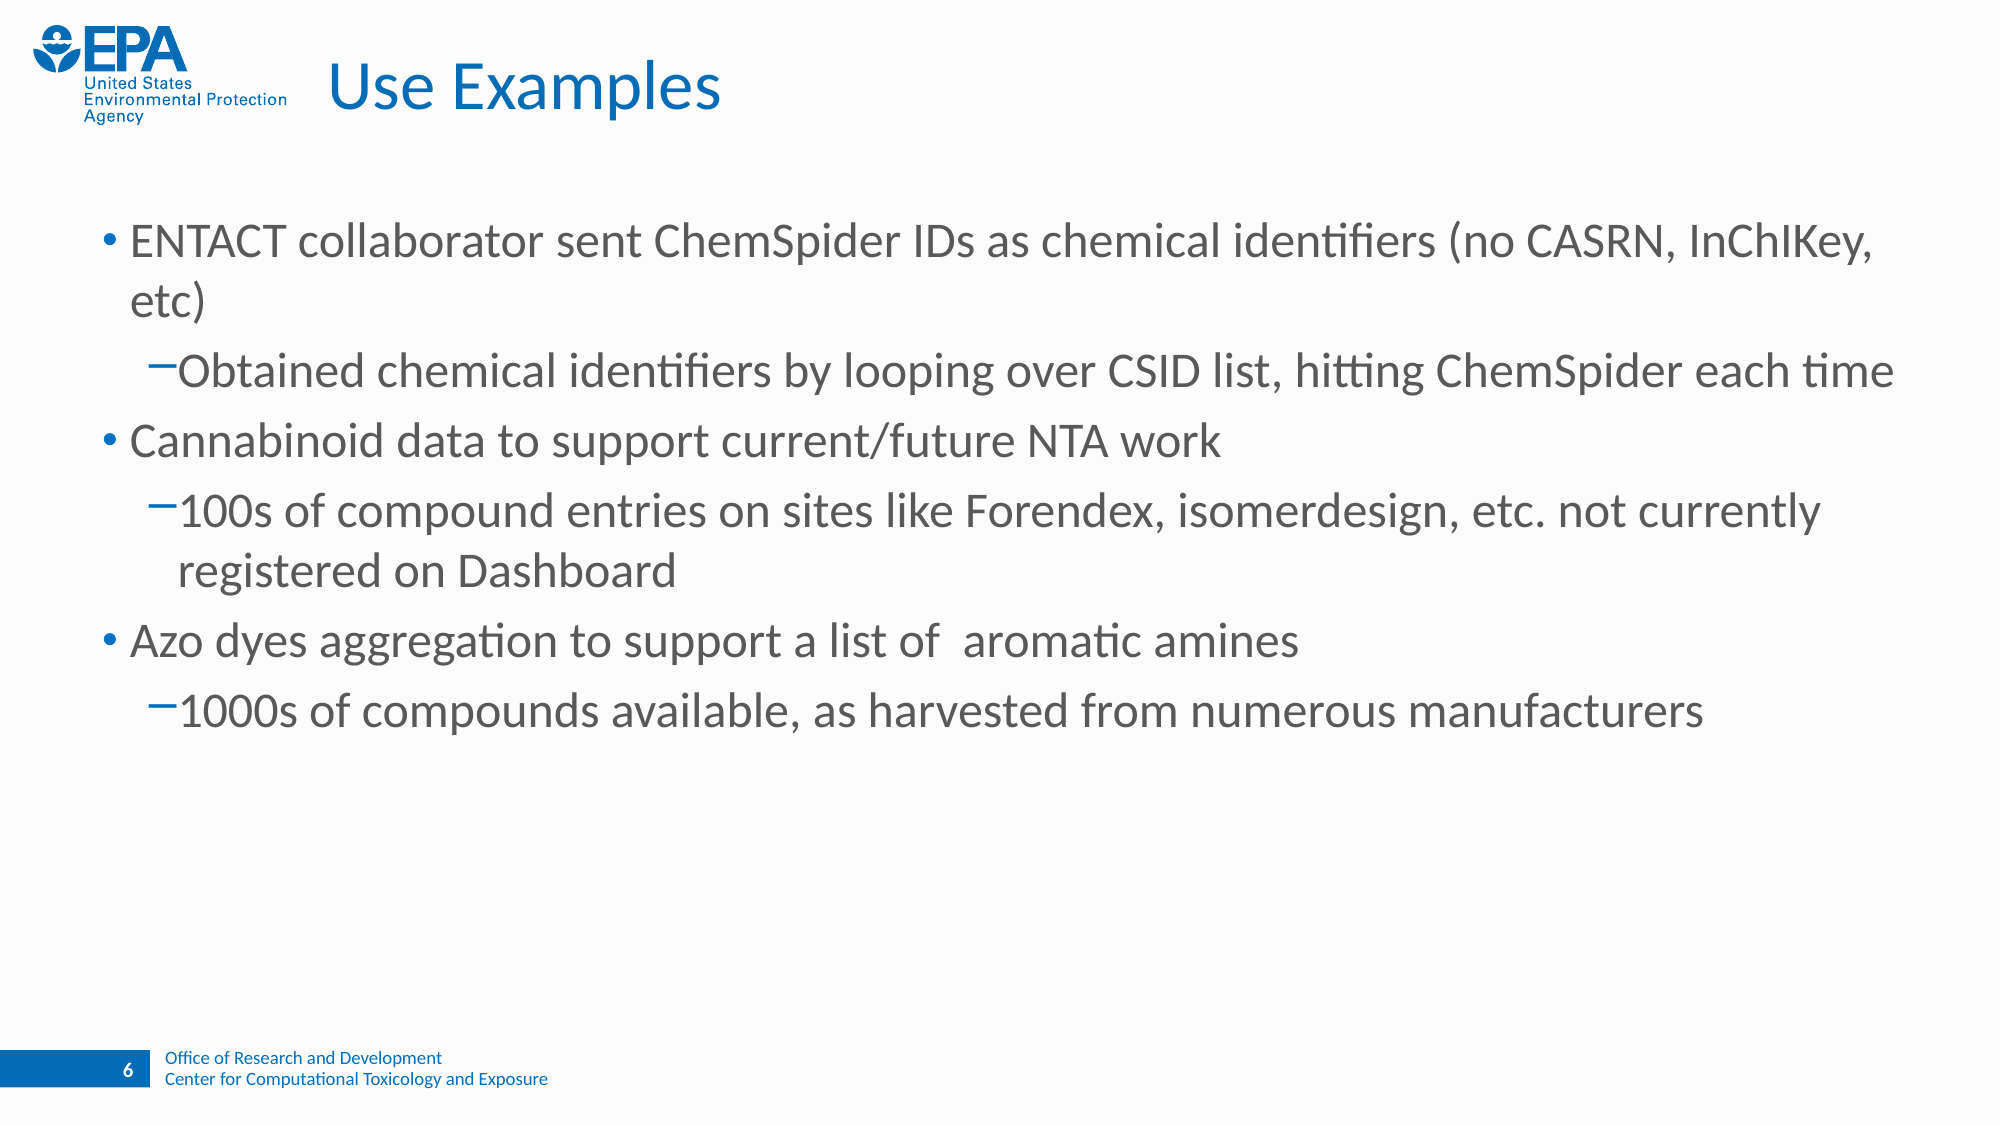

# Use Examples
ENTACT collaborator sent ChemSpider IDs as chemical identifiers (no CASRN, InChIKey, etc)
Obtained chemical identifiers by looping over CSID list, hitting ChemSpider each time
Cannabinoid data to support current/future NTA work
100s of compound entries on sites like Forendex, isomerdesign, etc. not currently registered on Dashboard
Azo dyes aggregation to support a list of  aromatic amines
1000s of compounds available, as harvested from numerous manufacturers
6